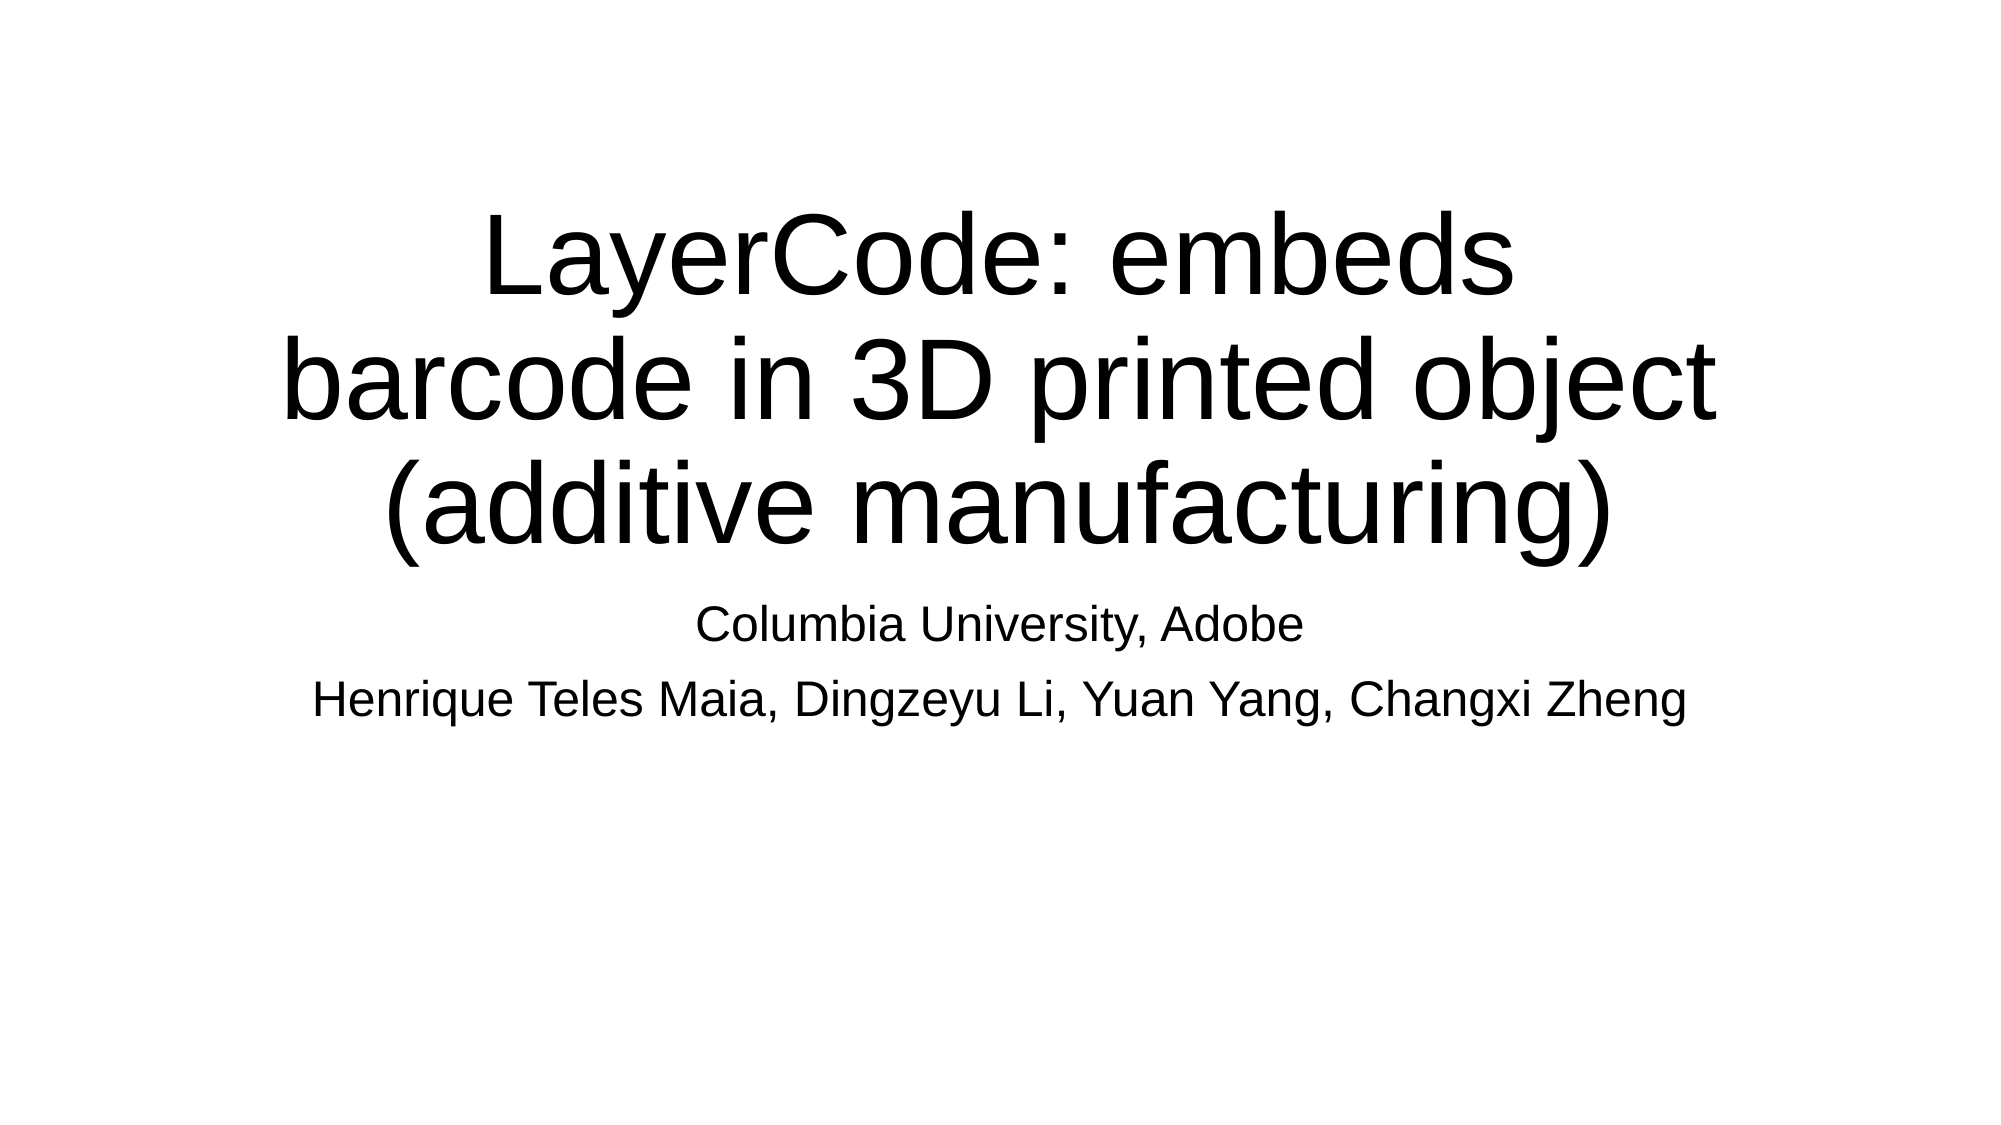

# LayerCode: embeds barcode in 3D printed object (additive manufacturing)
Columbia University, Adobe
Henrique Teles Maia, Dingzeyu Li, Yuan Yang, Changxi Zheng